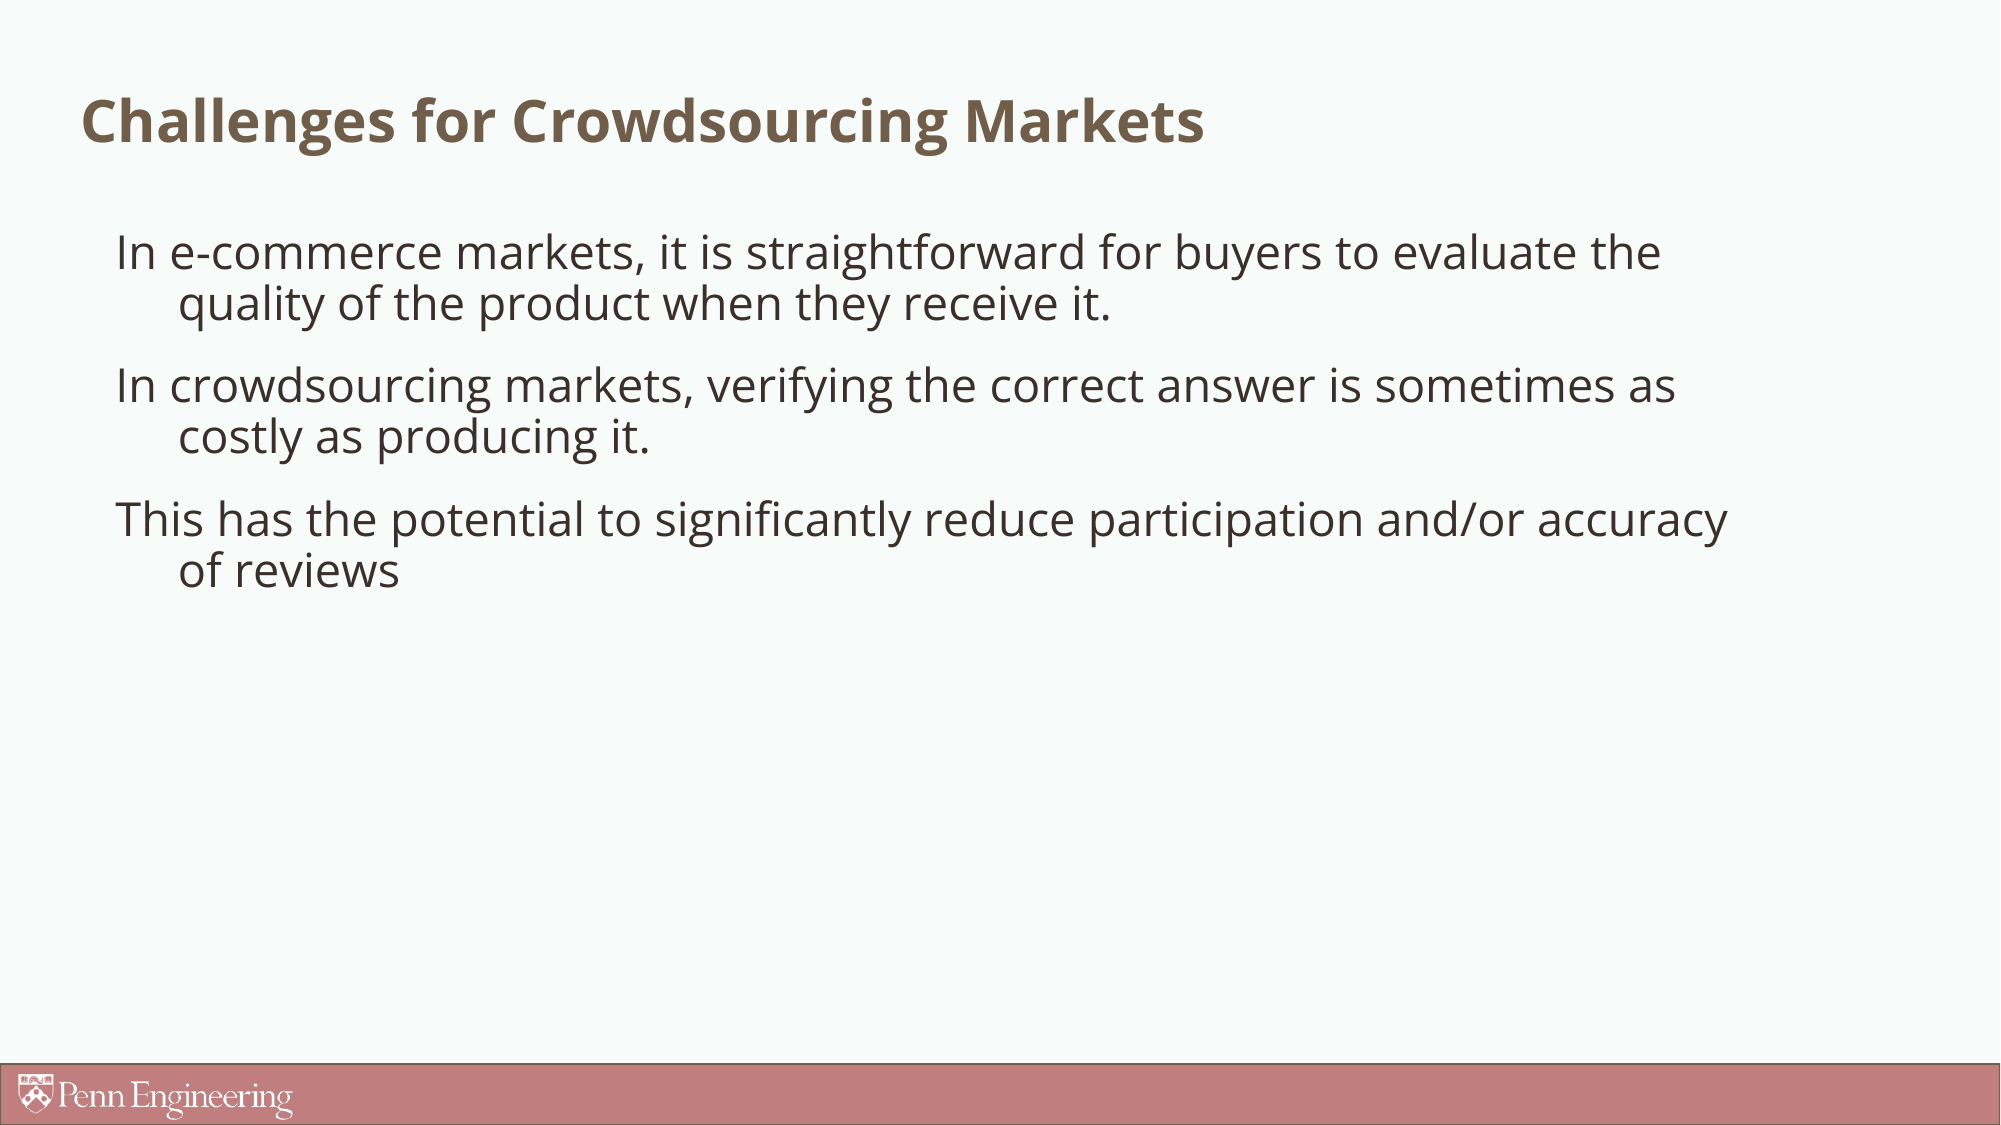

# Challenges for Crowdsourcing Markets
In e-commerce markets, it is straightforward for buyers to evaluate the quality of the product when they receive it.
In crowdsourcing markets, verifying the correct answer is sometimes as costly as producing it.
This has the potential to significantly reduce participation and/or accuracy of reviews